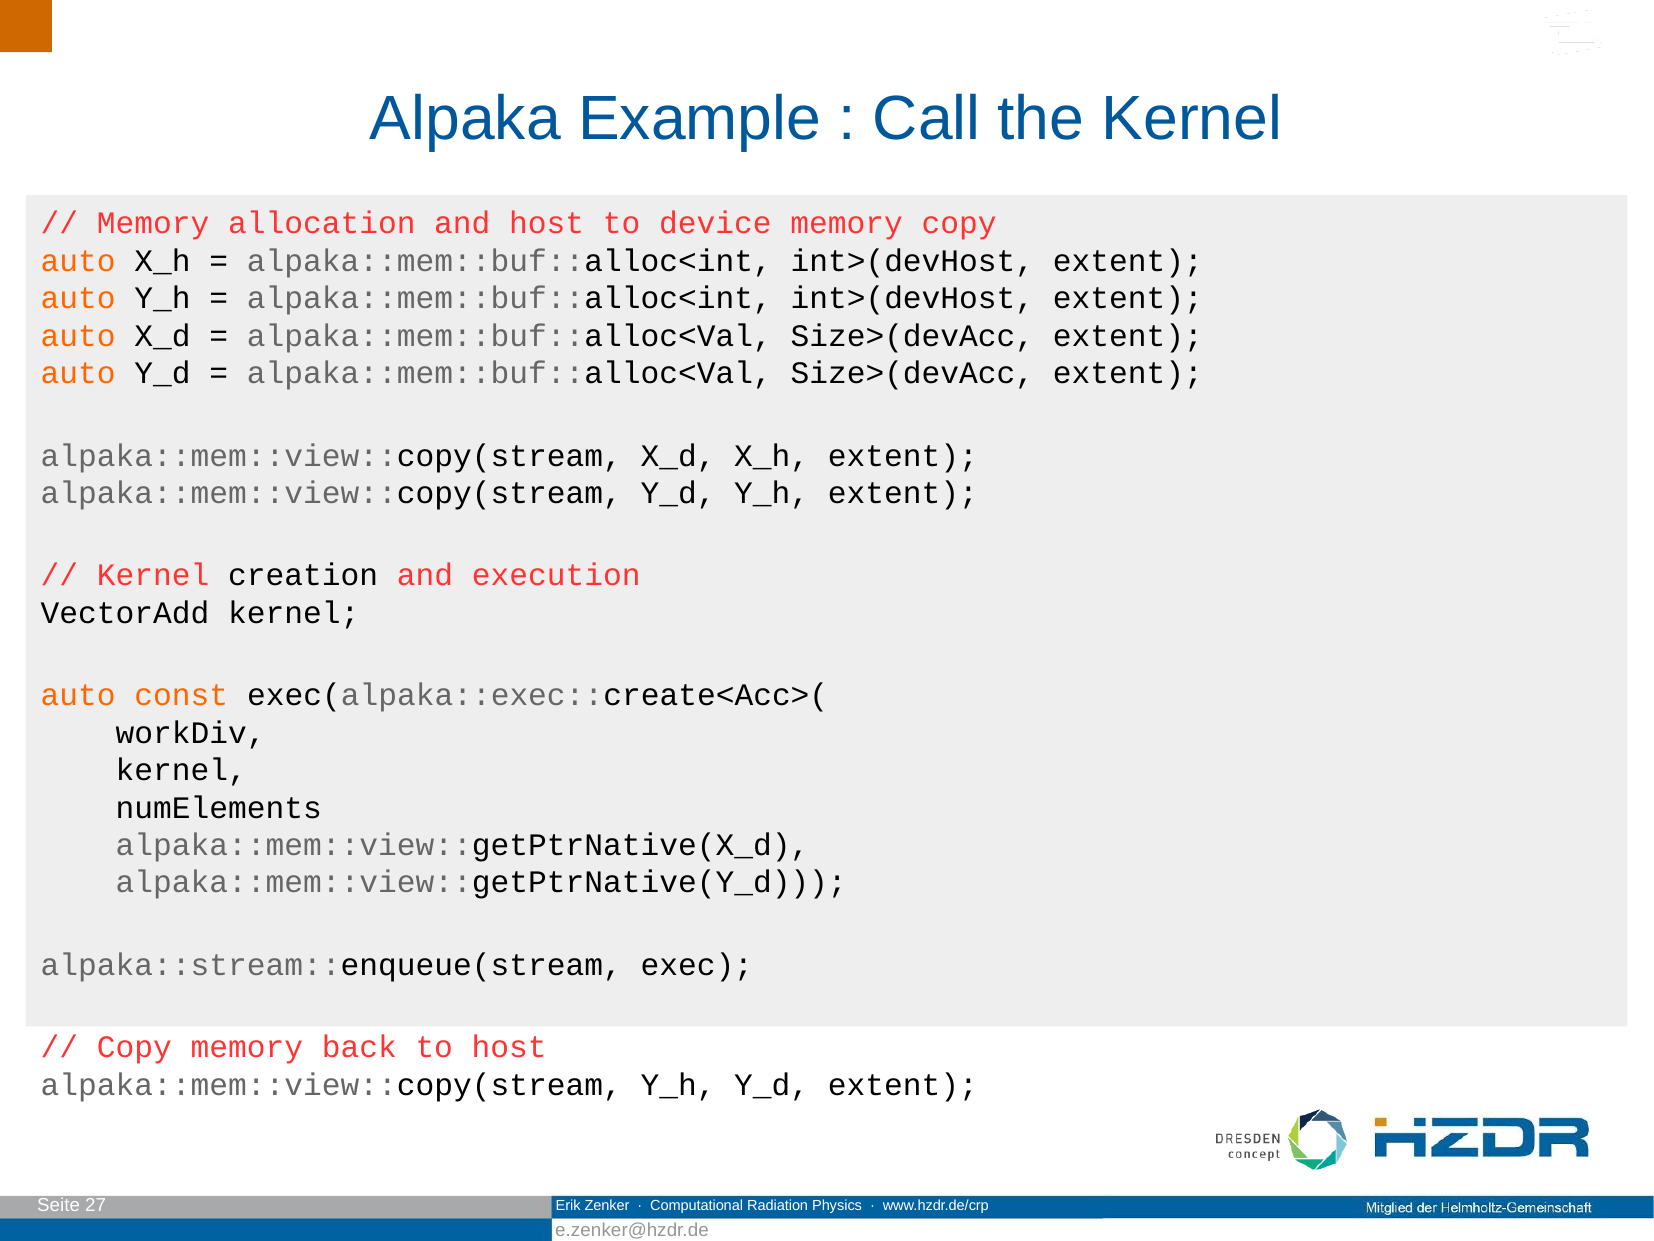

Alpaka Example : Call the Kernel

// Memory allocation and host to device memory copy
auto X_h = alpaka::mem::buf::alloc<int, int>(devHost, extent);
auto Y_h = alpaka::mem::buf::alloc<int, int>(devHost, extent);
auto X_d = alpaka::mem::buf::alloc<Val, Size>(devAcc, extent);
auto Y_d = alpaka::mem::buf::alloc<Val, Size>(devAcc, extent);

alpaka::mem::view::copy(stream, X_d, X_h, extent);
alpaka::mem::view::copy(stream, Y_d, Y_h, extent);

// Kernel creation and execution
VectorAdd kernel;

auto const exec(alpaka::exec::create<Acc>(
    workDiv,
    kernel,
    numElements
    alpaka::mem::view::getPtrNative(X_d),
    alpaka::mem::view::getPtrNative(Y_d)));

alpaka::stream::enqueue(stream, exec);

// Copy memory back to host
alpaka::mem::view::copy(stream, Y_h, Y_d, extent);